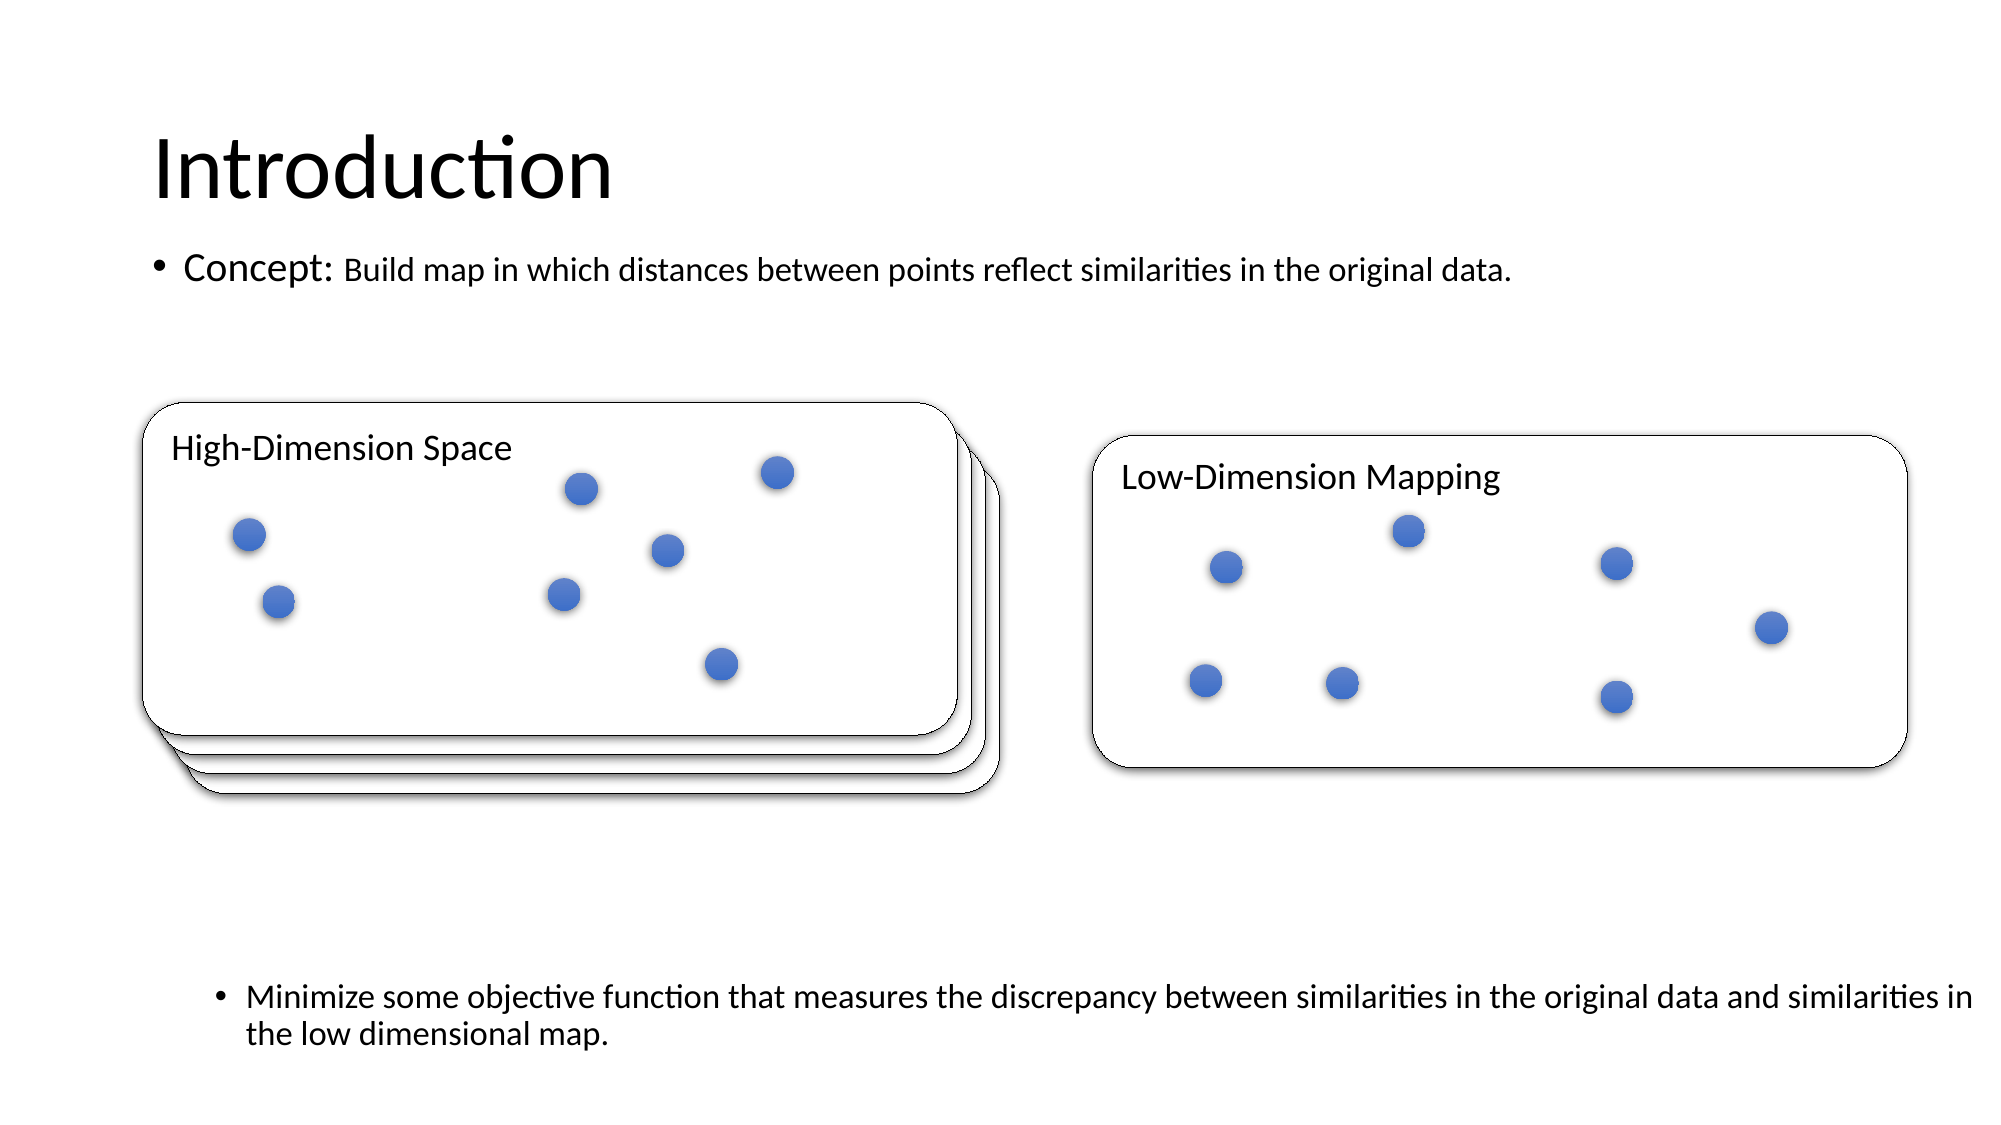

# Introduction
Concept: Build map in which distances between points reflect similarities in the original data.

Minimize some objective function that measures the discrepancy between similarities in the original data and similarities in the low dimensional map.

High-Dimension Space

Low-Dimension Mapping